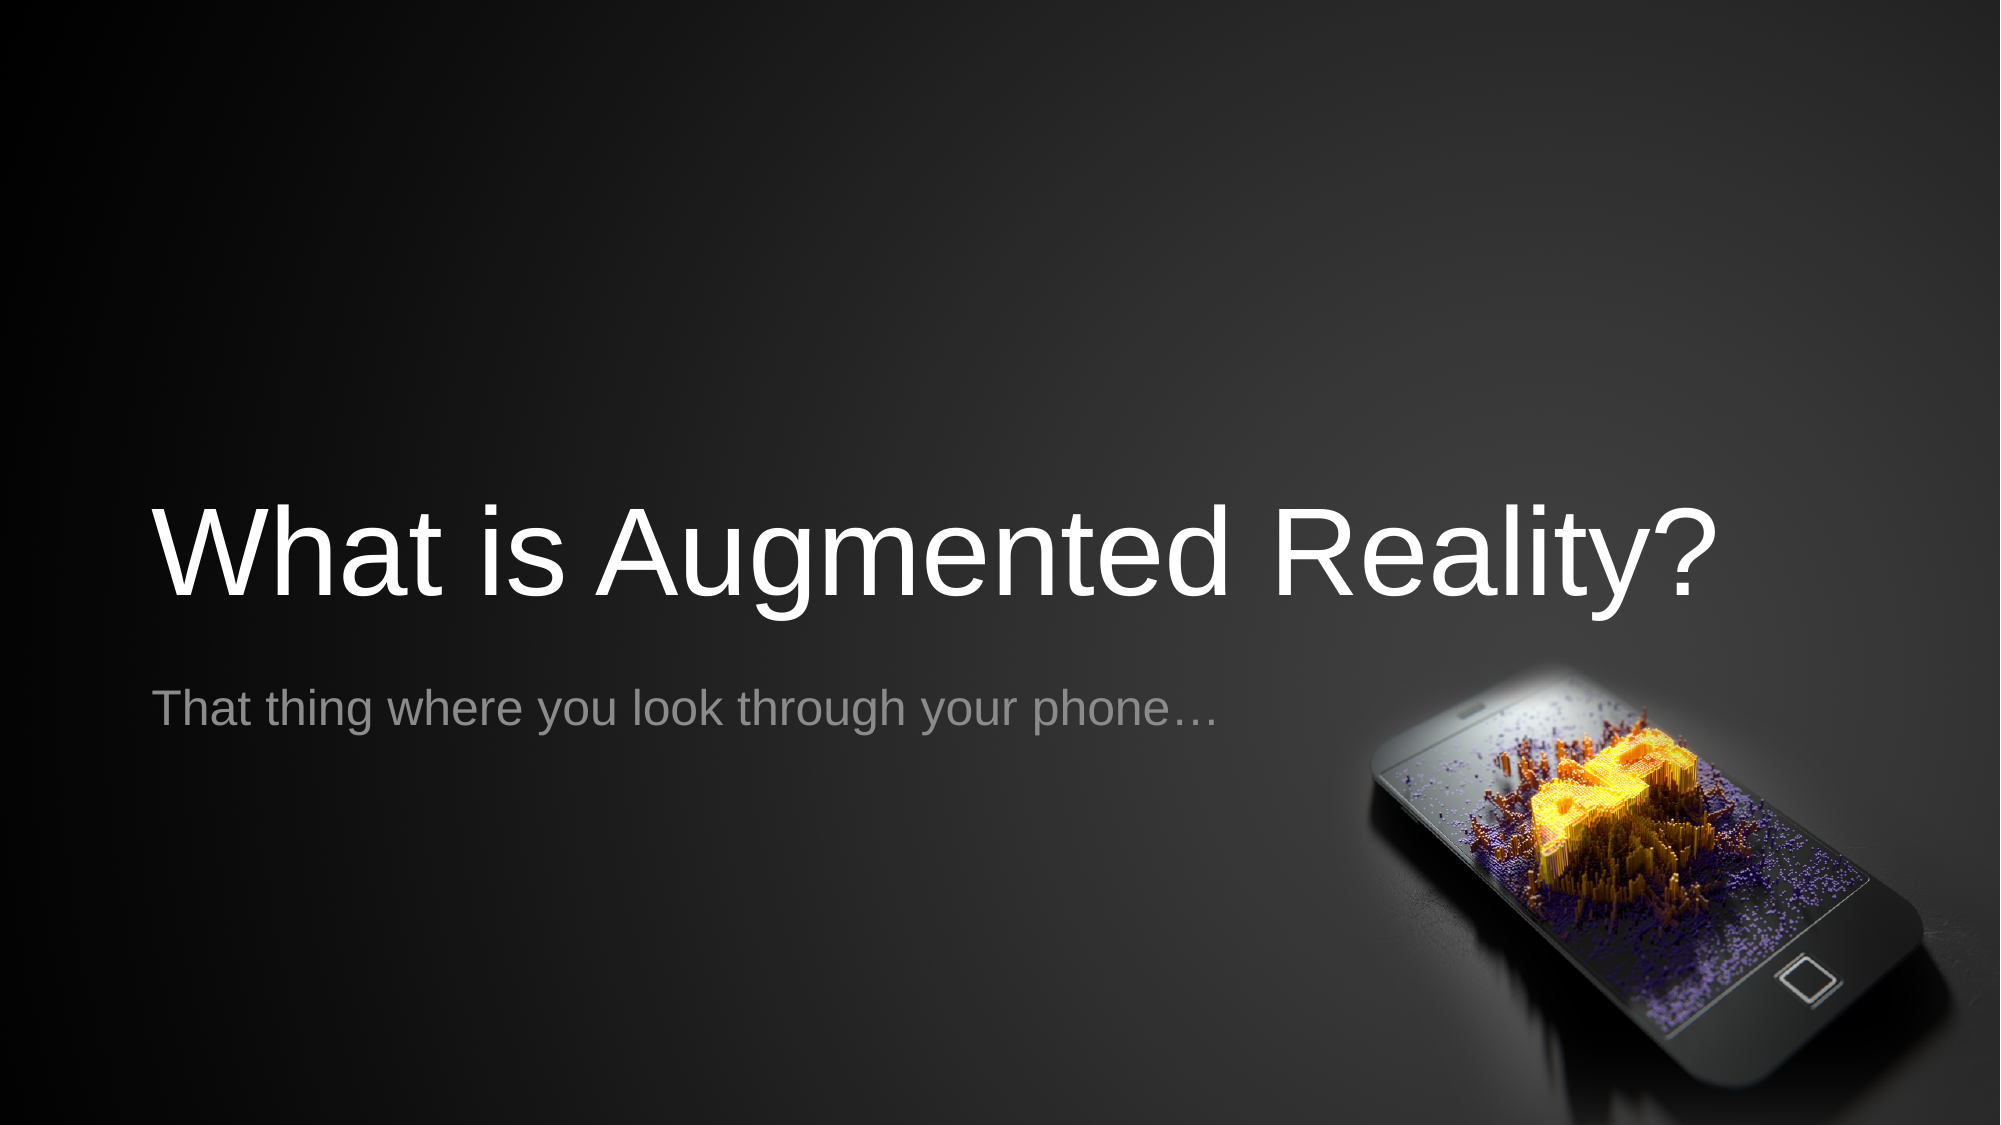

# What is Augmented Reality?
That thing where you look through your phone…